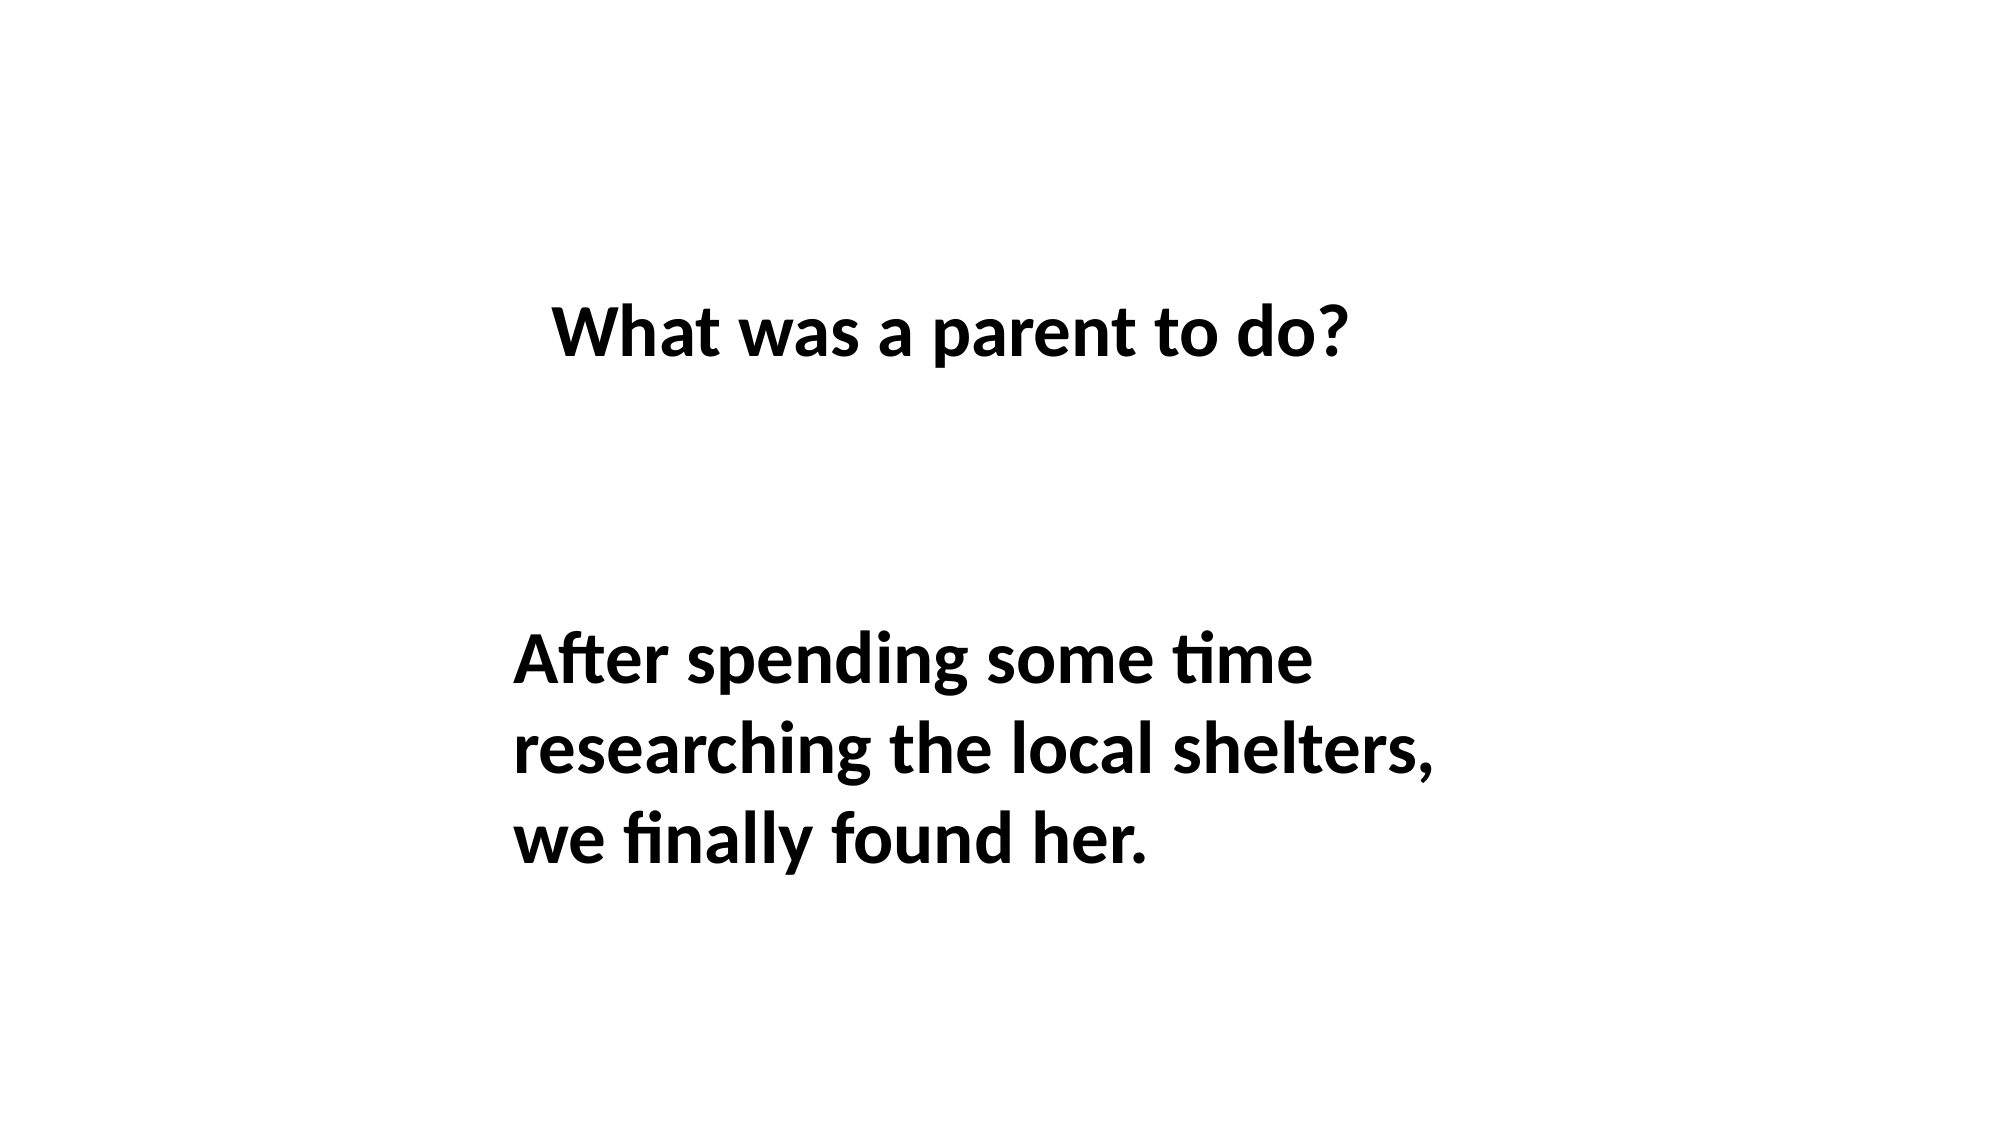

What was a parent to do?
#
After spending some time researching the local shelters, we finally found her.